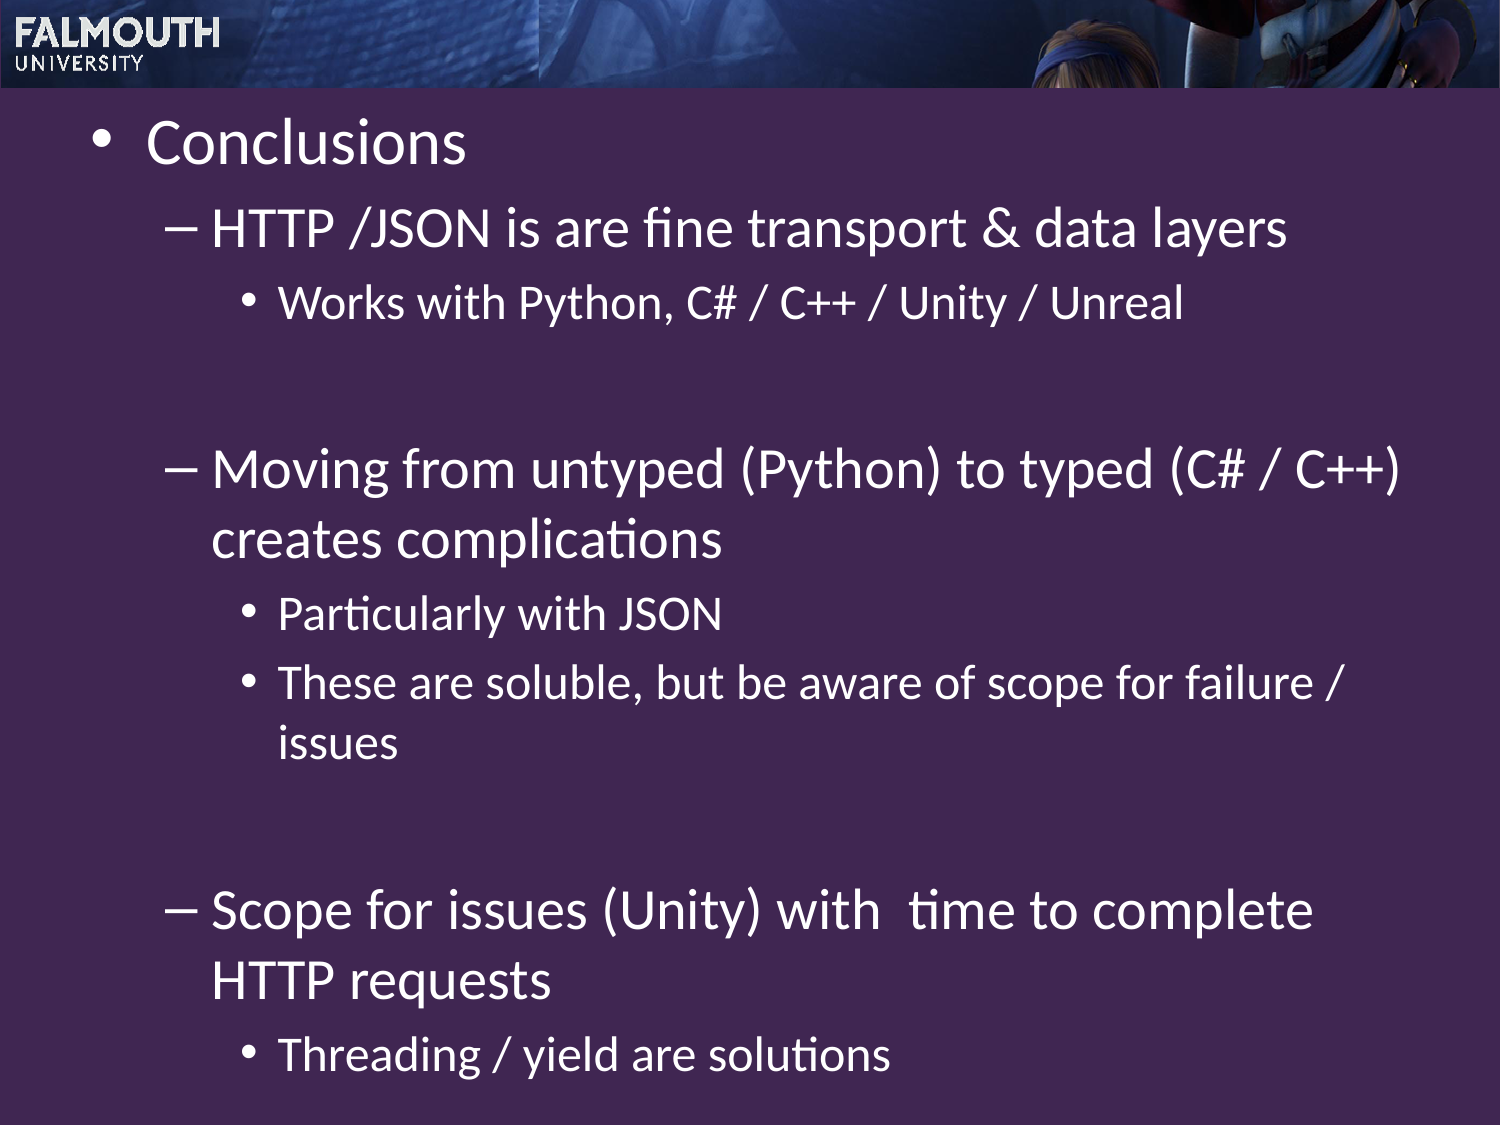

Conclusions
HTTP /JSON is are fine transport & data layers
Works with Python, C# / C++ / Unity / Unreal

Moving from untyped (Python) to typed (C# / C++) creates complications
Particularly with JSON
These are soluble, but be aware of scope for failure / issues

Scope for issues (Unity) with  time to complete HTTP requests
Threading / yield are solutions